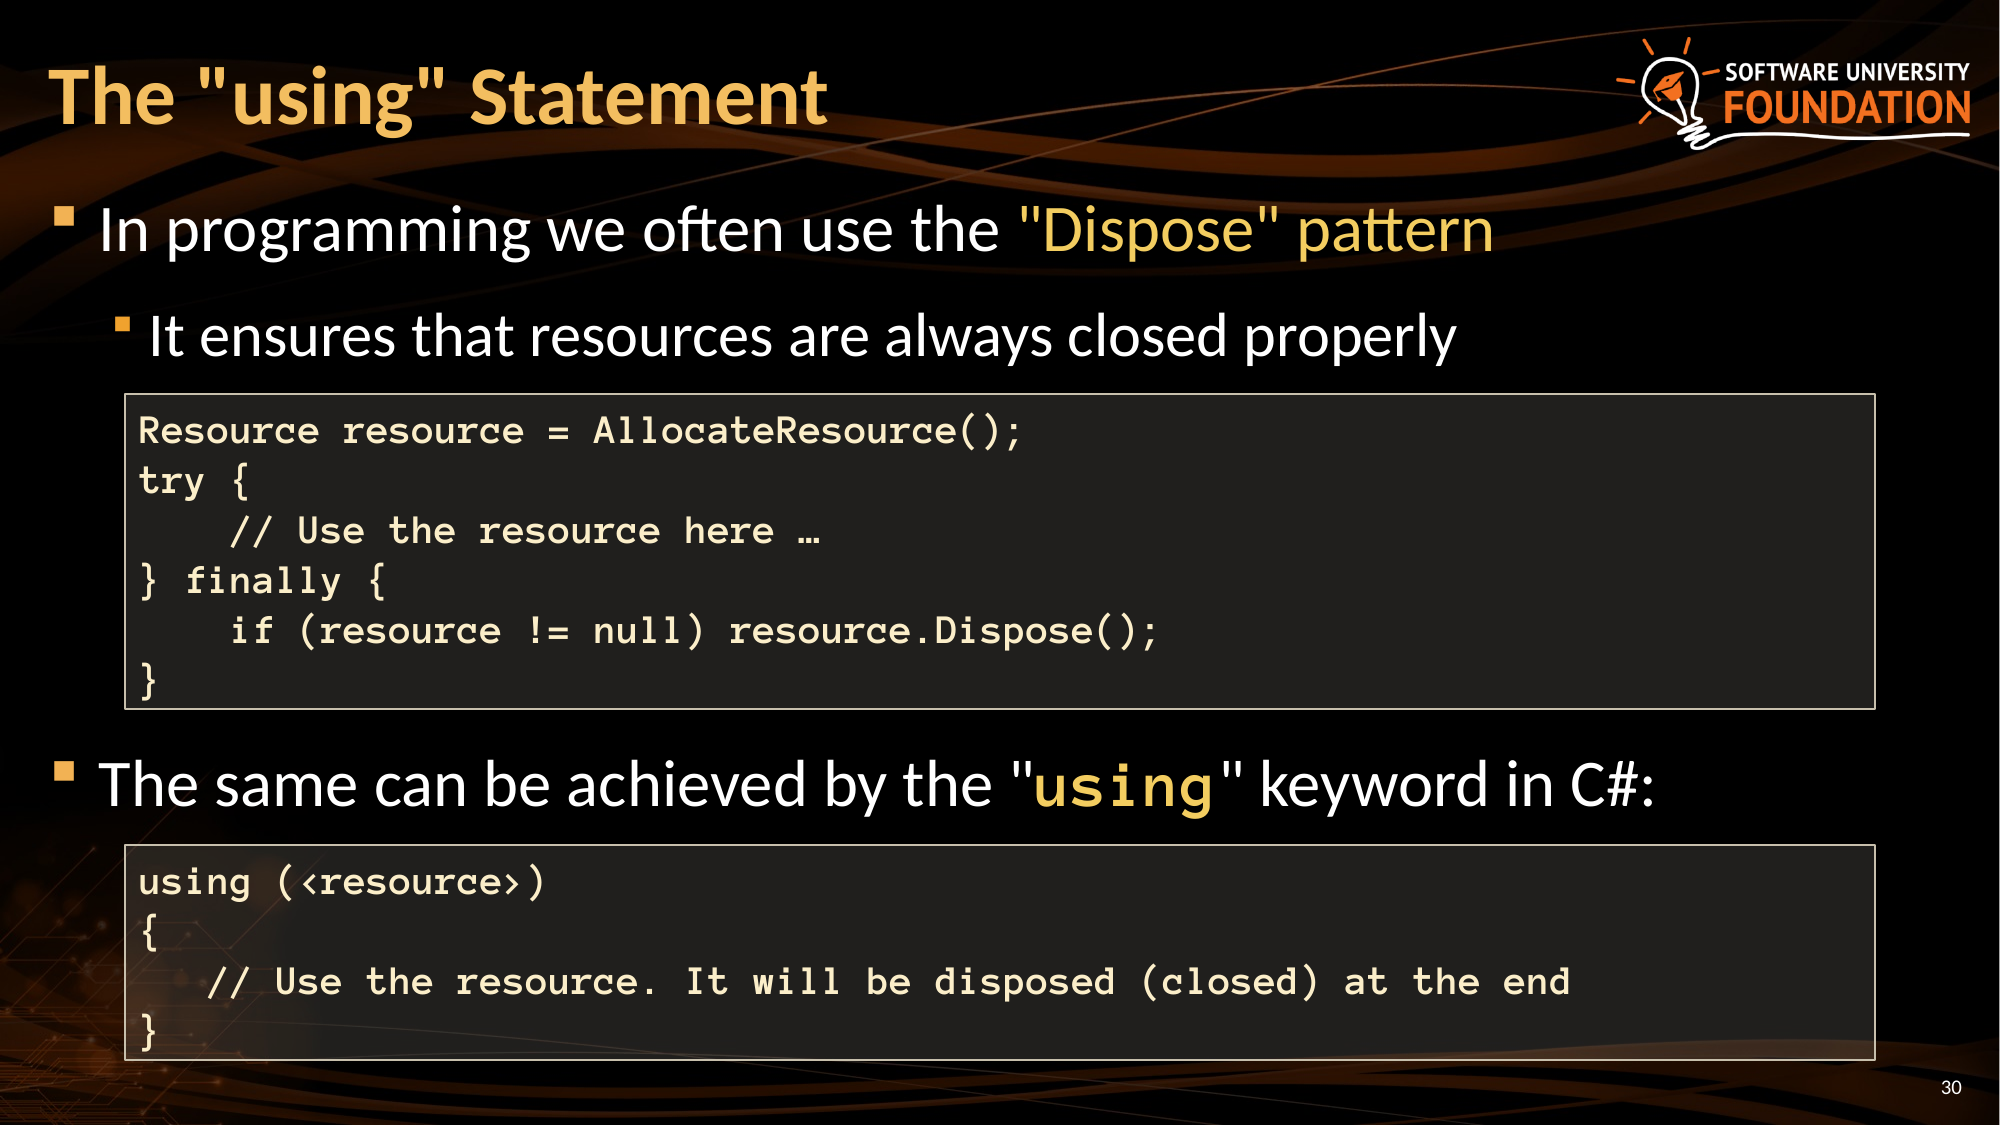

# The "using" Statement
In programming we often use the "Dispose" pattern
It ensures that resources are always closed properly

The same can be achieved by the "using" keyword in C#:
Resource resource = AllocateResource();
try {
    // Use the resource here …
} finally {
    if (resource != null) resource.Dispose();
}
using (<resource>)
{
   // Use the resource. It will be disposed (closed) at the end
}
30